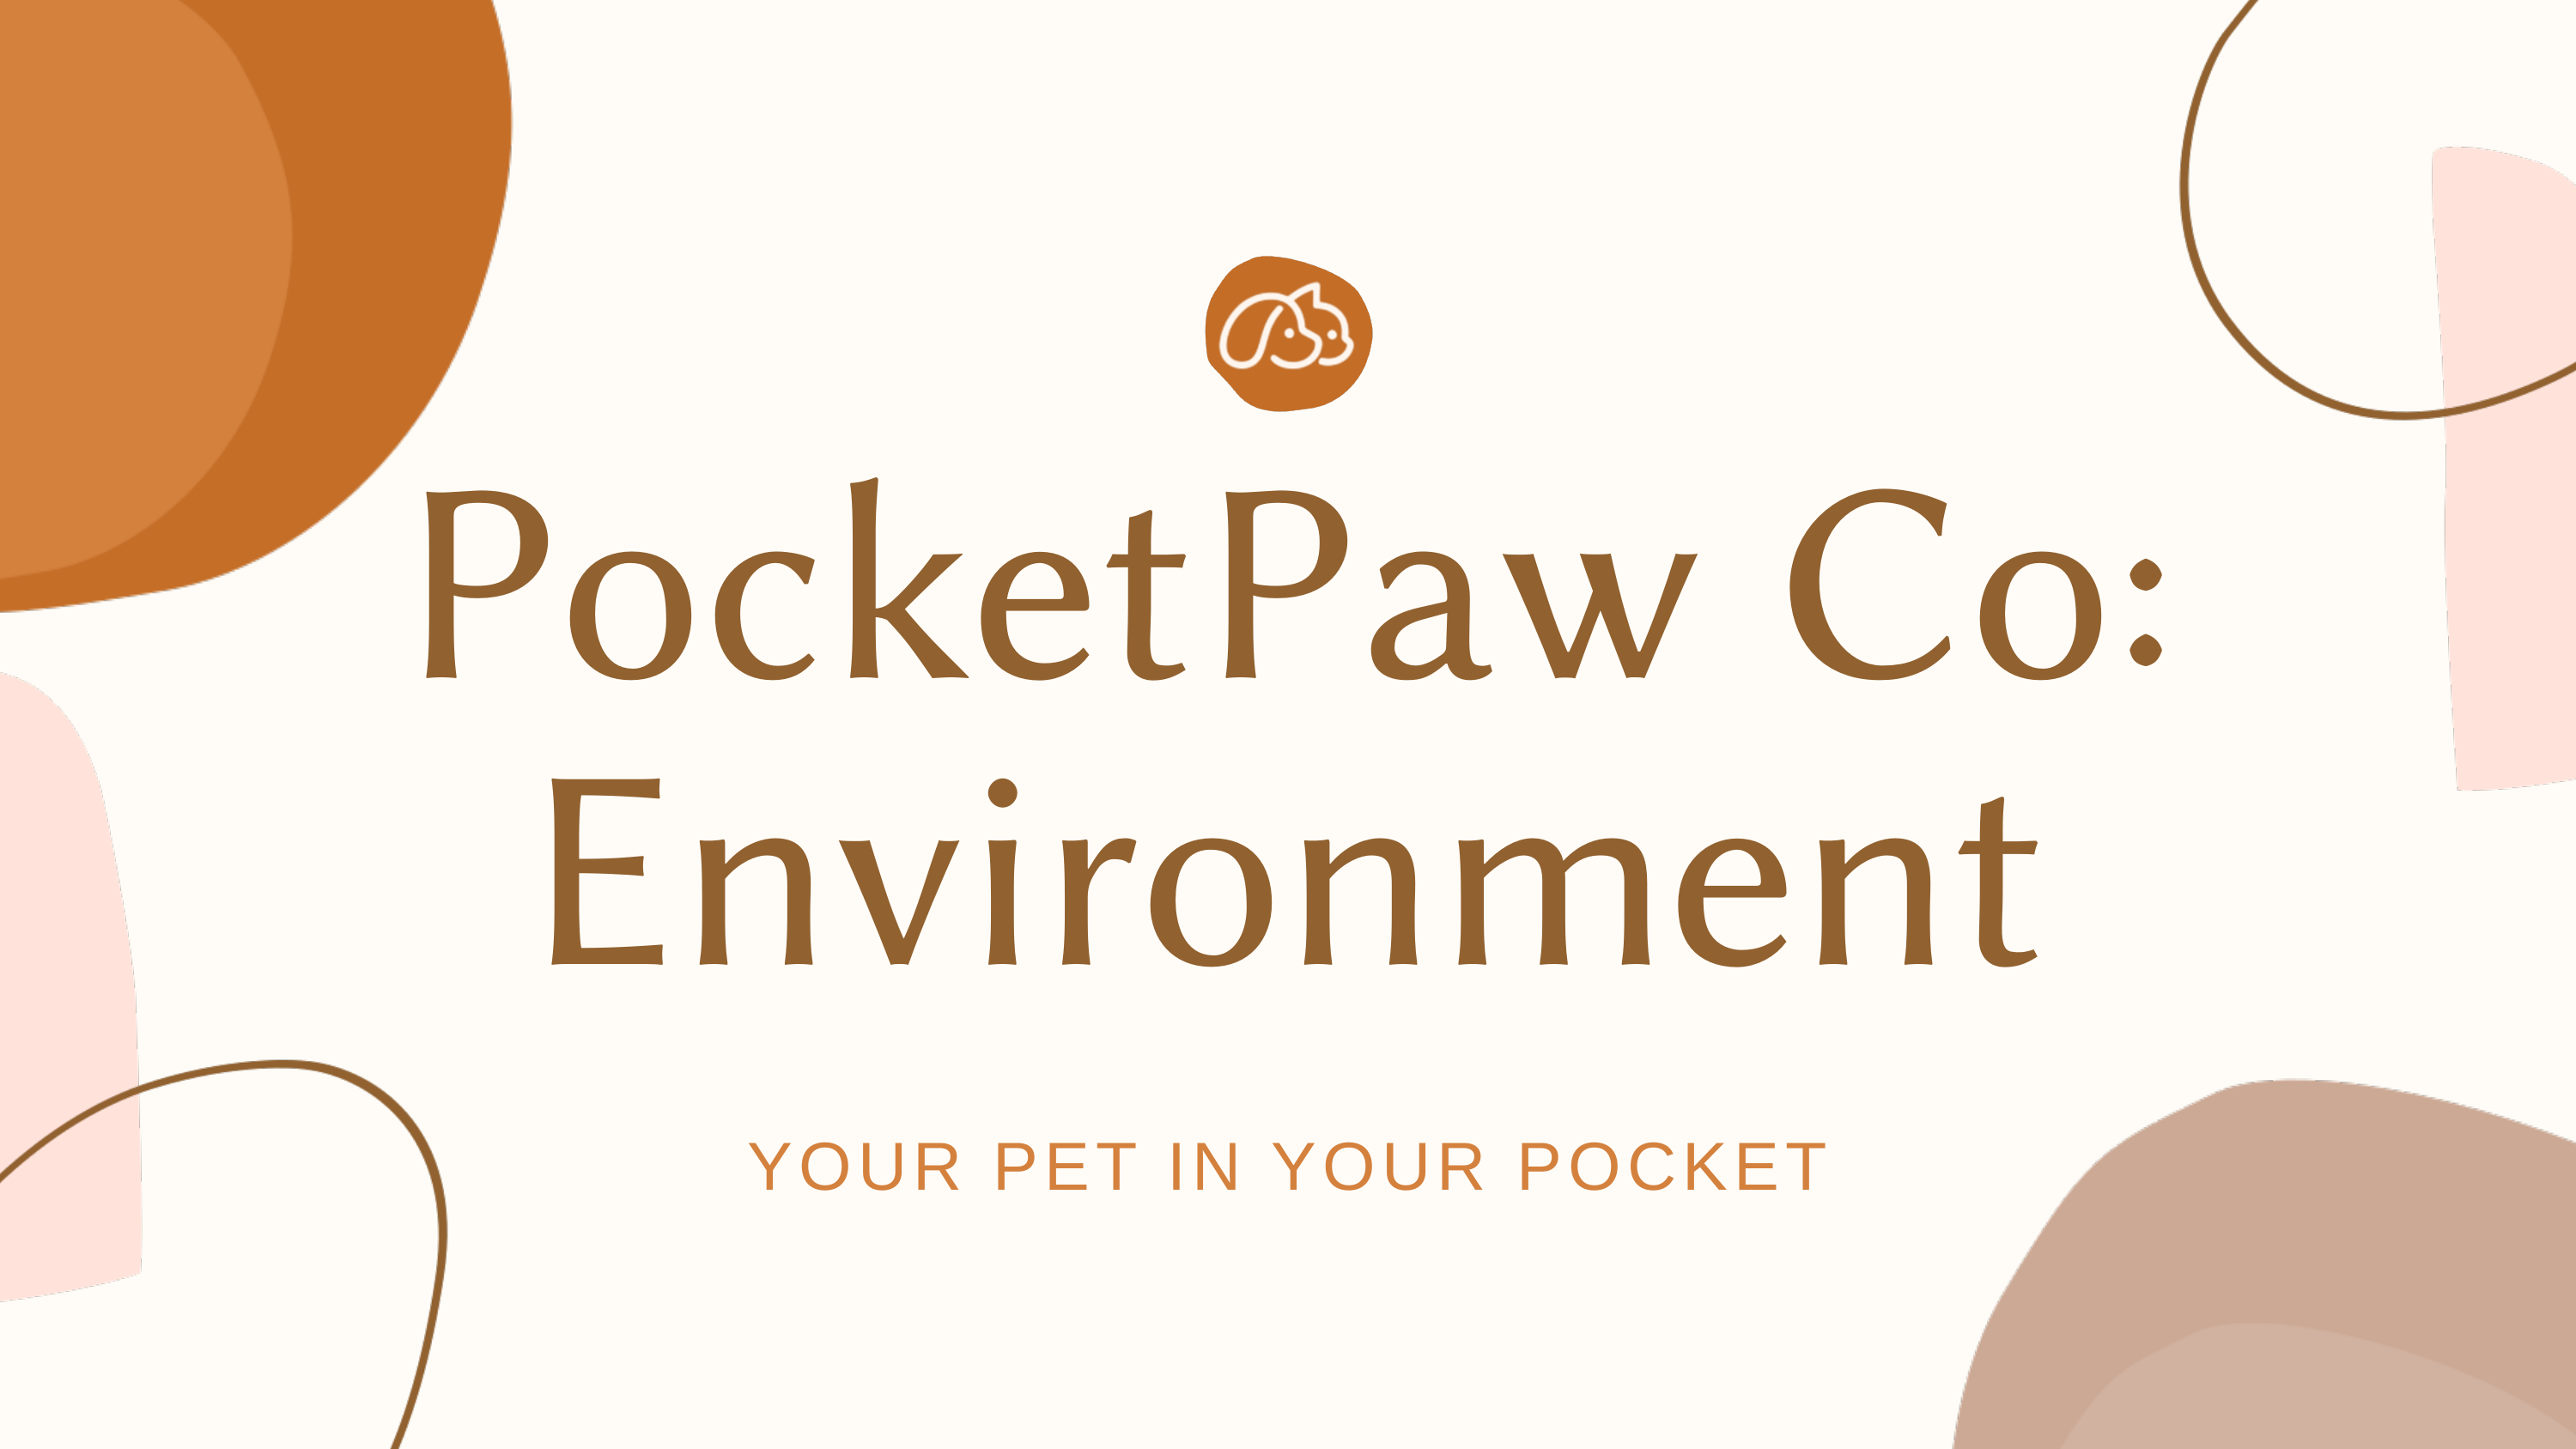

PocketPaw Co: Environment
YOUR PET IN YOUR POCKET